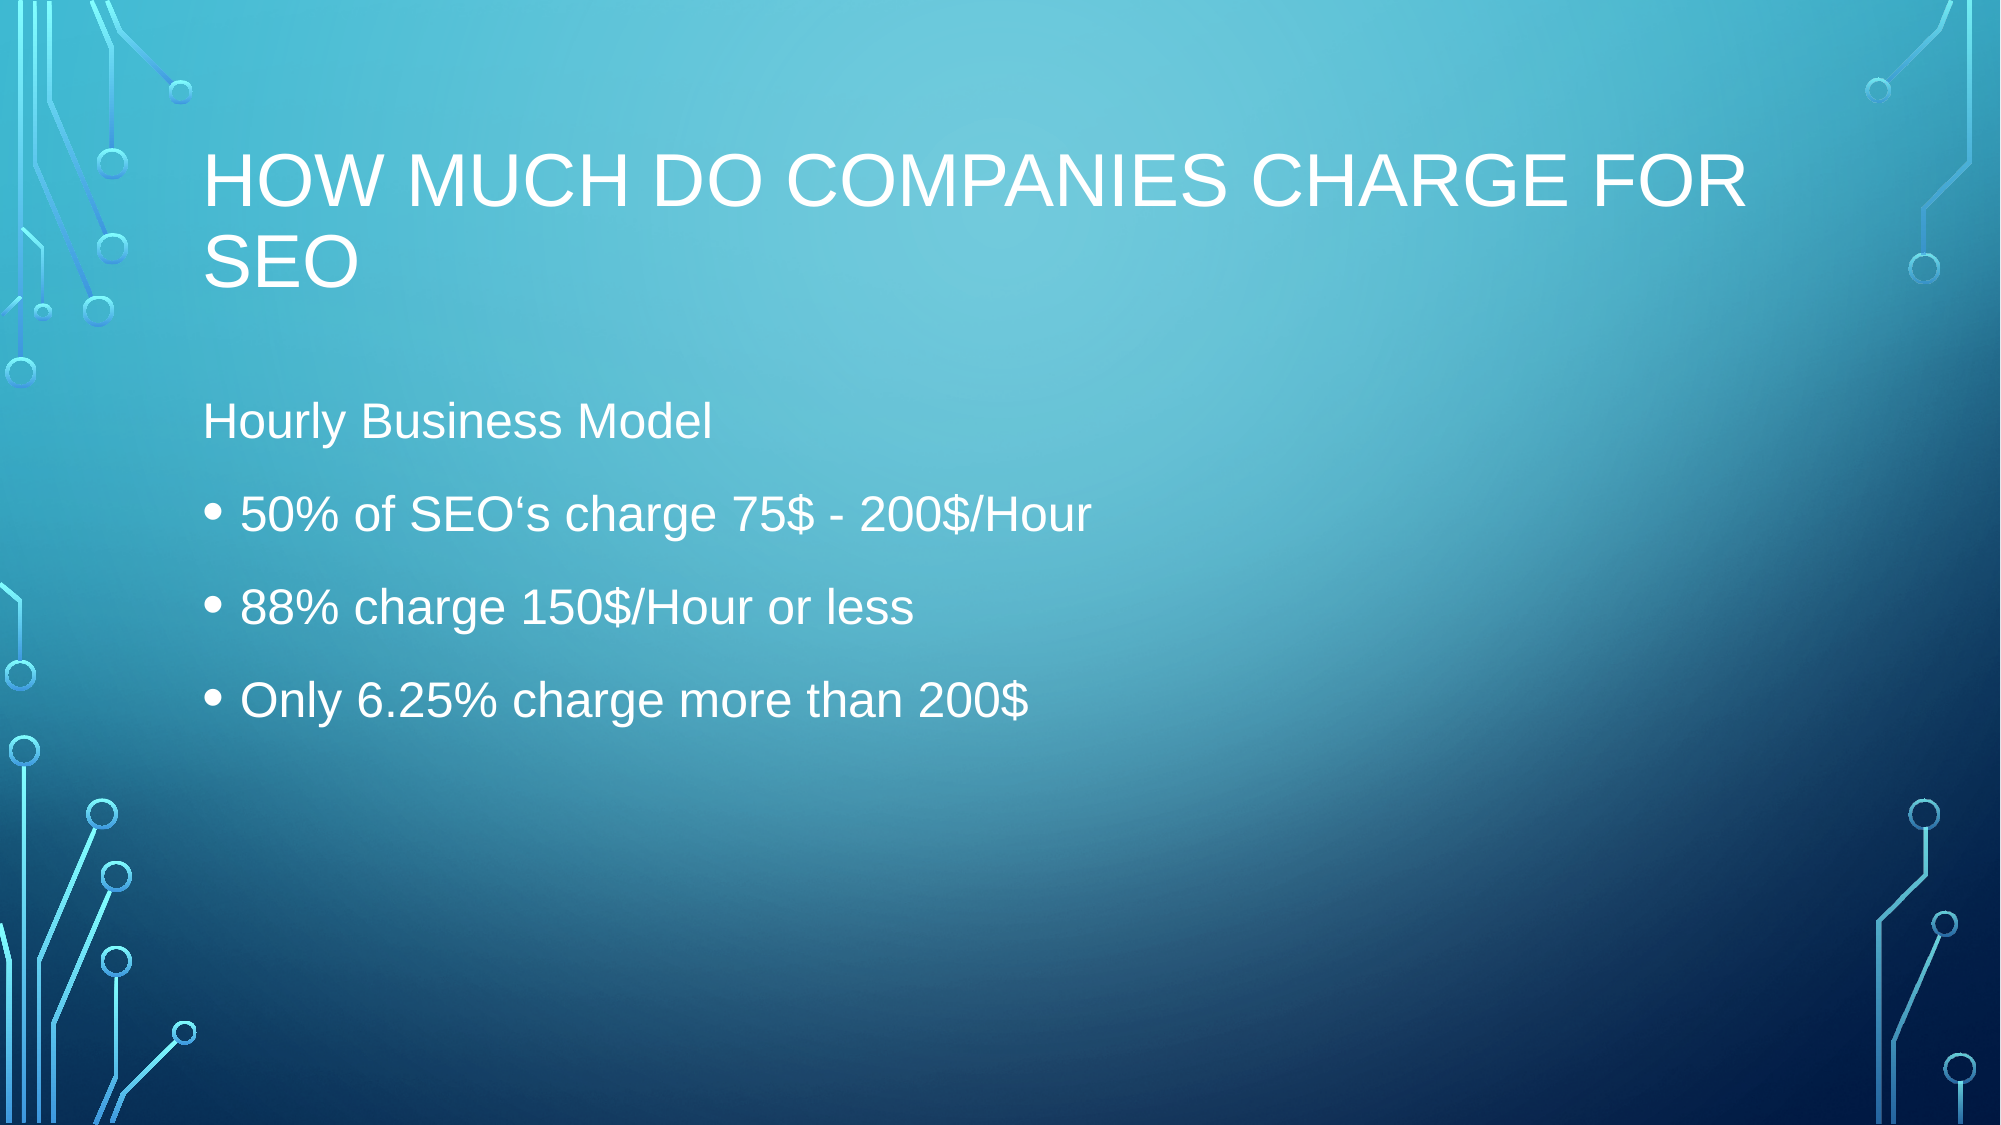

# How much do Companies Charge for SEO
Hourly Business Model
50% of SEO‘s charge 75$ - 200$/Hour
88% charge 150$/Hour or less
Only 6.25% charge more than 200$